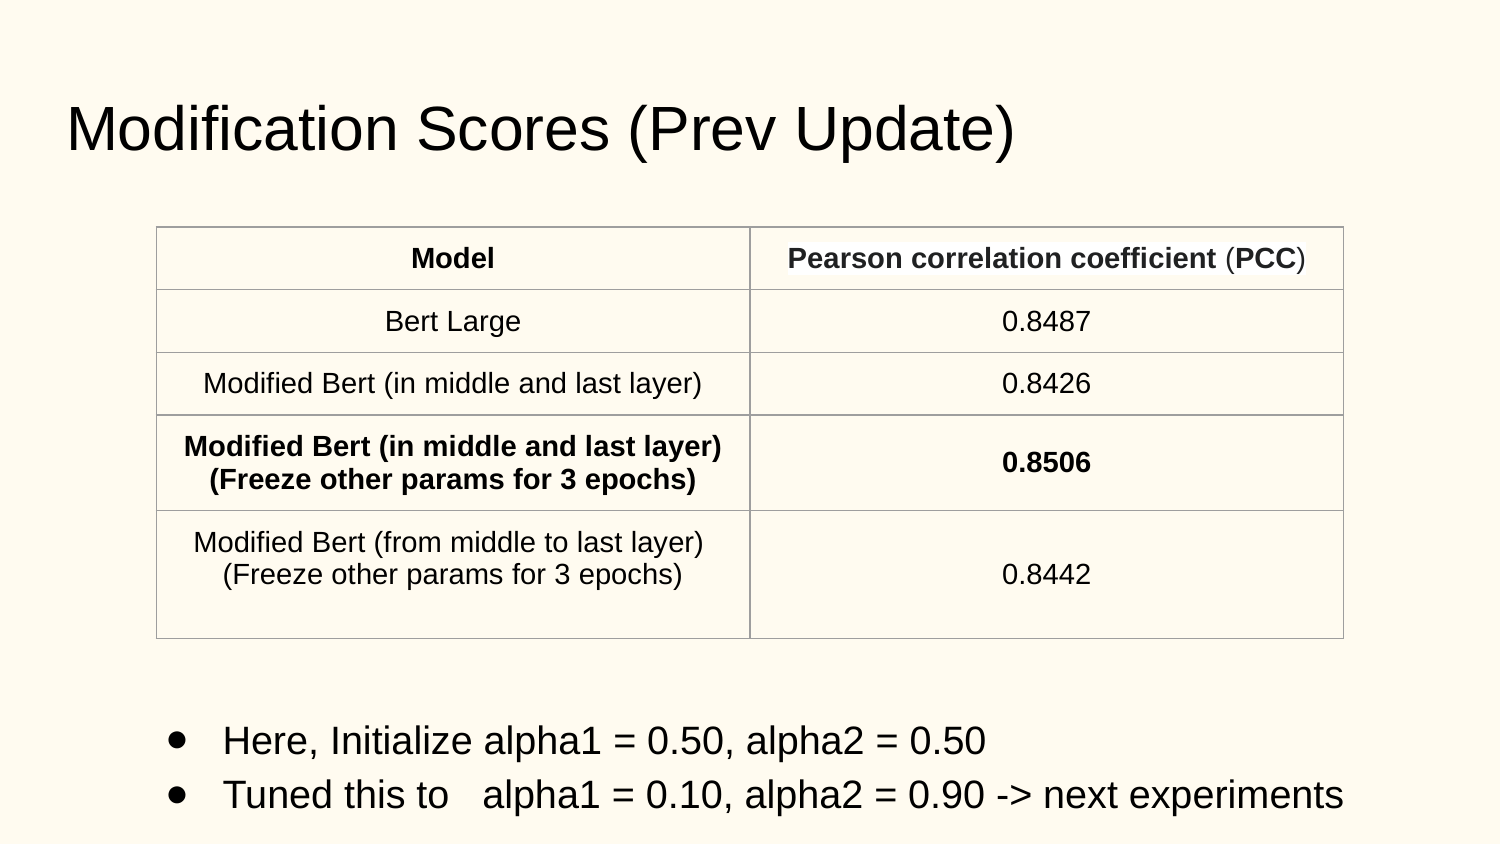

# Modification Scores (Prev Update)
| Model | Pearson correlation coefficient (PCC) |
| --- | --- |
| Bert Large | 0.8487 |
| Modified Bert (in middle and last layer) | 0.8426 |
| Modified Bert (in middle and last layer) (Freeze other params for 3 epochs) | 0.8506 |
| Modified Bert (from middle to last layer) (Freeze other params for 3 epochs) | 0.8442 |
Here, Initialize alpha1 = 0.50, alpha2 = 0.50
Tuned this to   alpha1 = 0.10, alpha2 = 0.90 -> next experiments